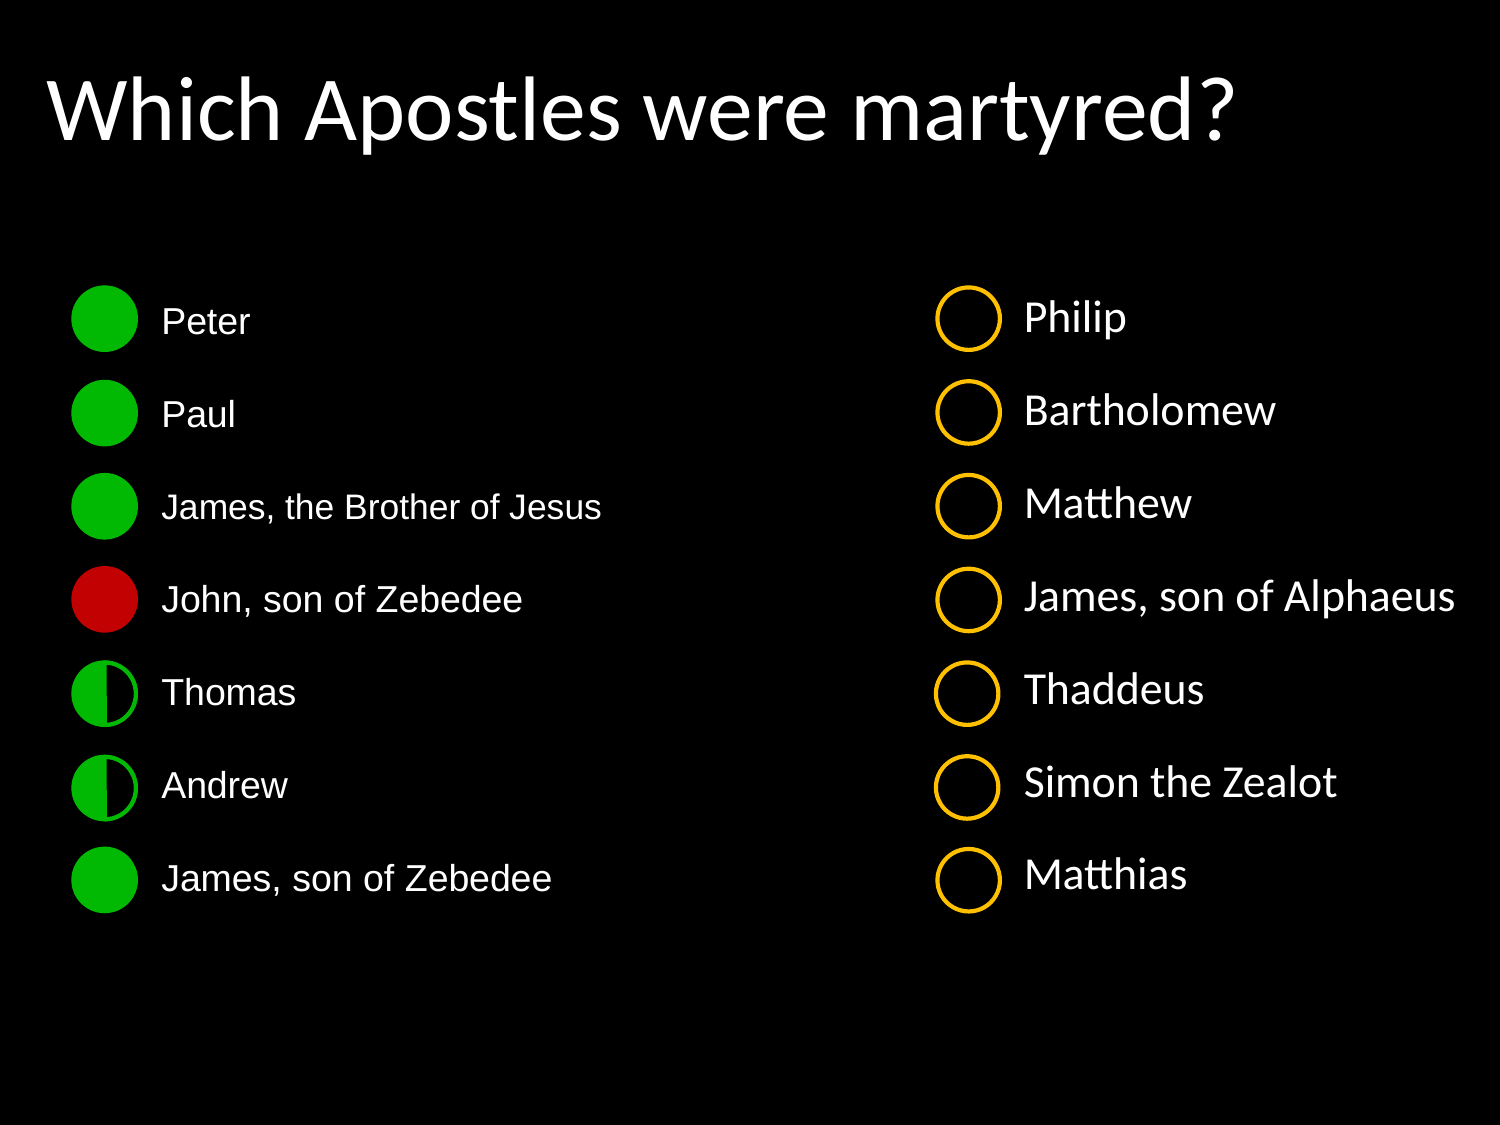

Which Apostles were martyred?
| Philip |
| --- |
| Bartholomew |
| Matthew |
| James, son of Alphaeus |
| Thaddeus |
| Simon the Zealot |
| Matthias |
| Peter |
| --- |
| Paul |
| James, the Brother of Jesus |
| John, son of Zebedee |
| Thomas |
| Andrew |
| James, son of Zebedee |

Source: “The Fate of the Apostles” by Josh McDowell
To be considered martyred, the person be killed due to being a Christian
This list includes those that are not specifically part of the Twelve (like James)